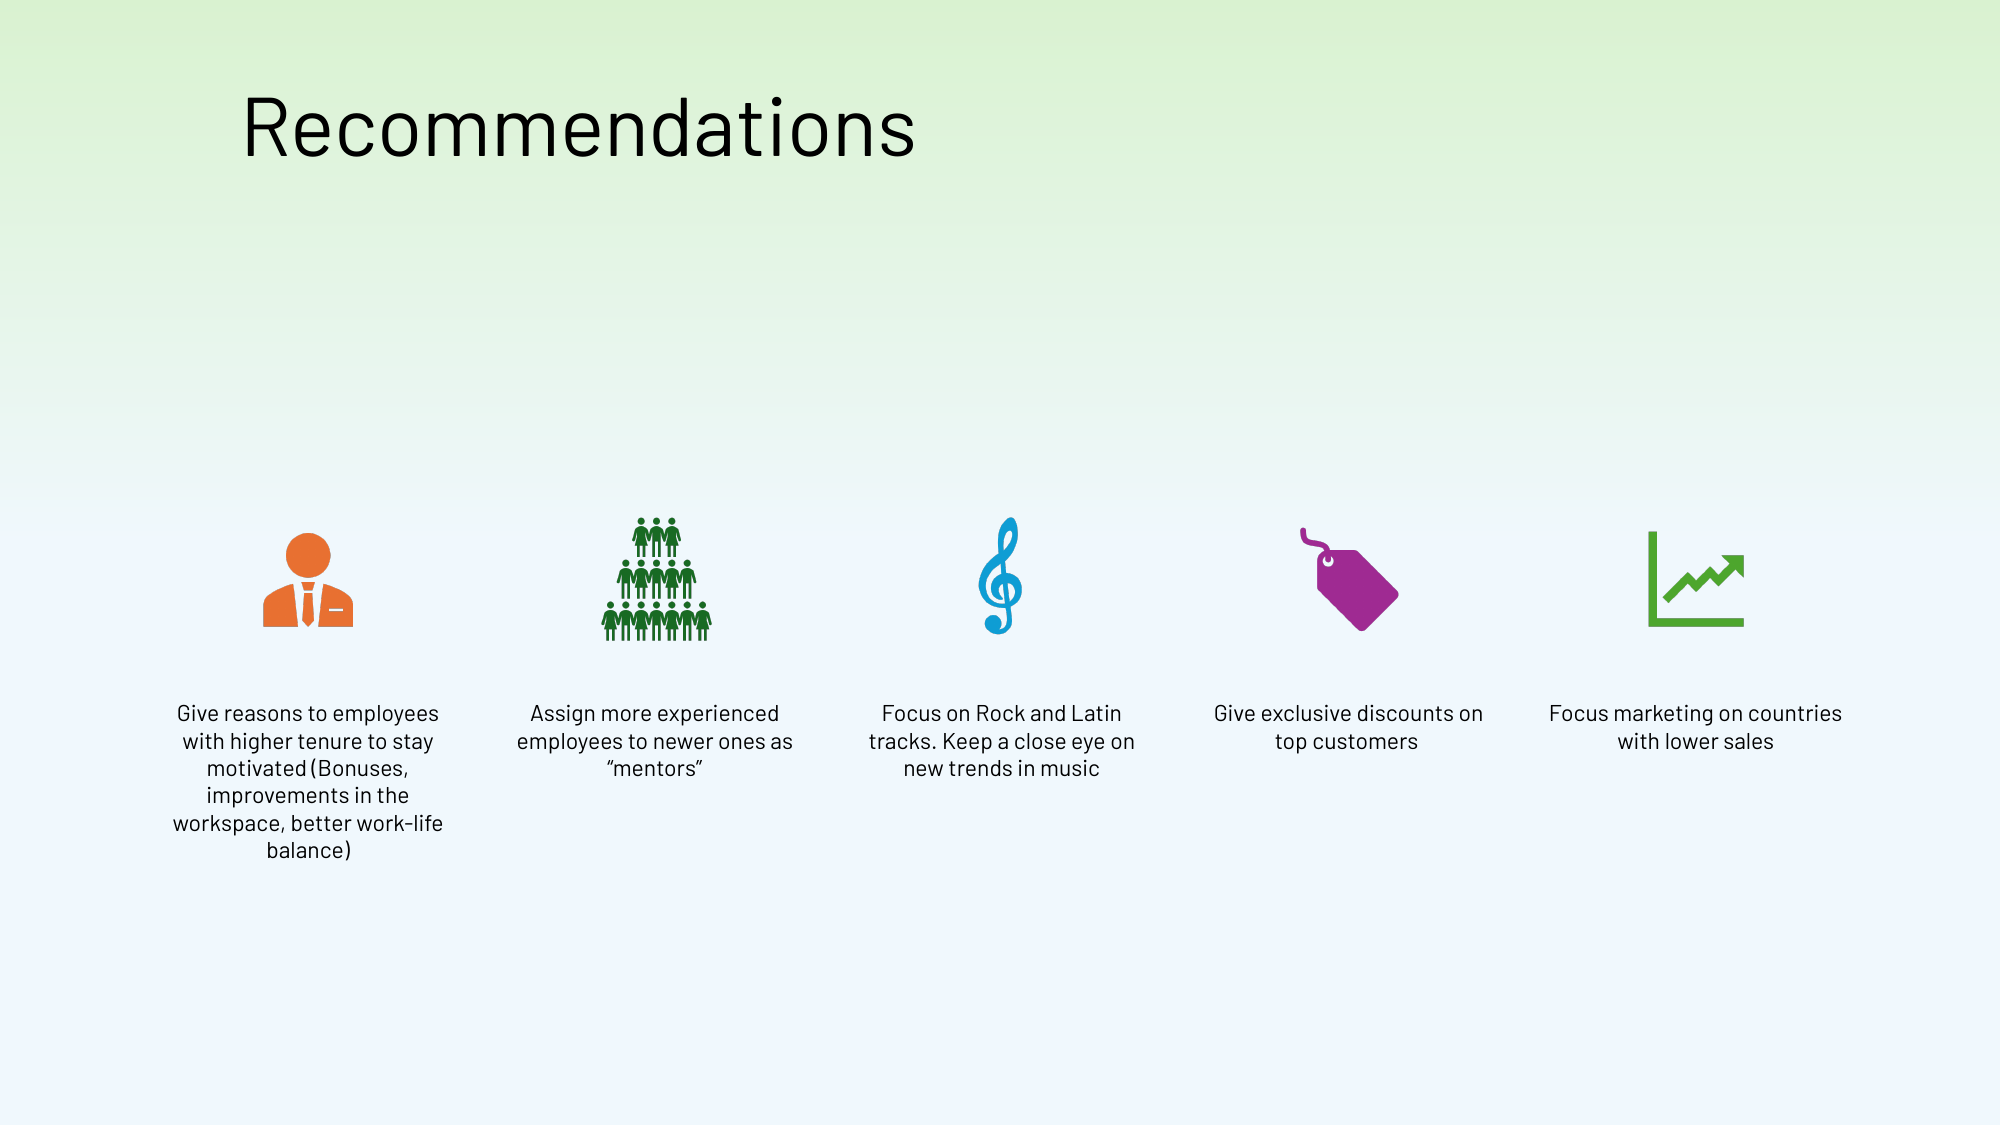

# Recommendations
Give reasons to employees with higher tenure to stay motivated (Bonuses, improvements in the workspace, better work-life balance)
Assign more experienced employees to newer ones as “mentors”
Focus on Rock and Latin tracks. Keep a close eye on new trends in music
Give exclusive discounts on top customers
Focus marketing on countries with lower sales